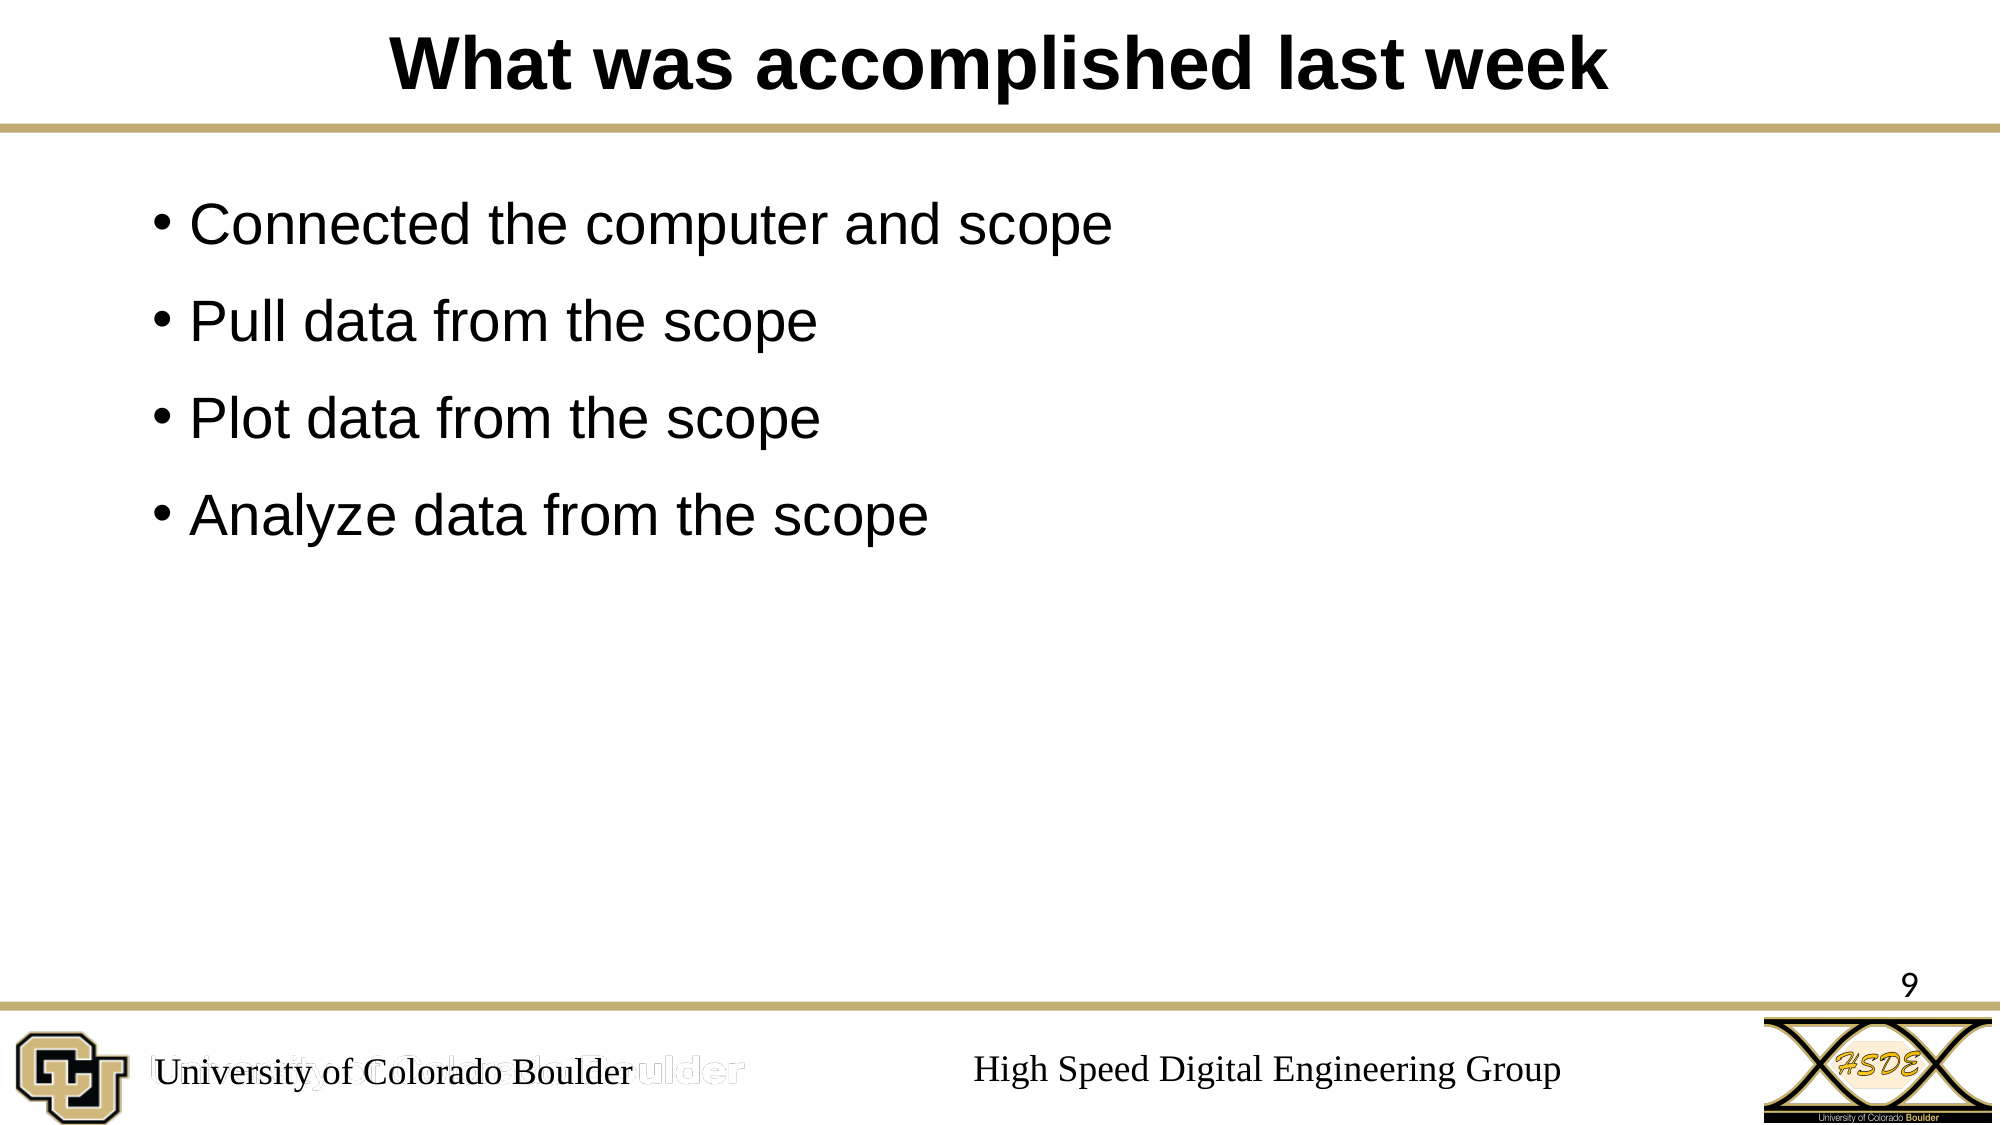

# What was accomplished last week
Connected the computer and scope
Pull data from the scope
Plot data from the scope
Analyze data from the scope
9